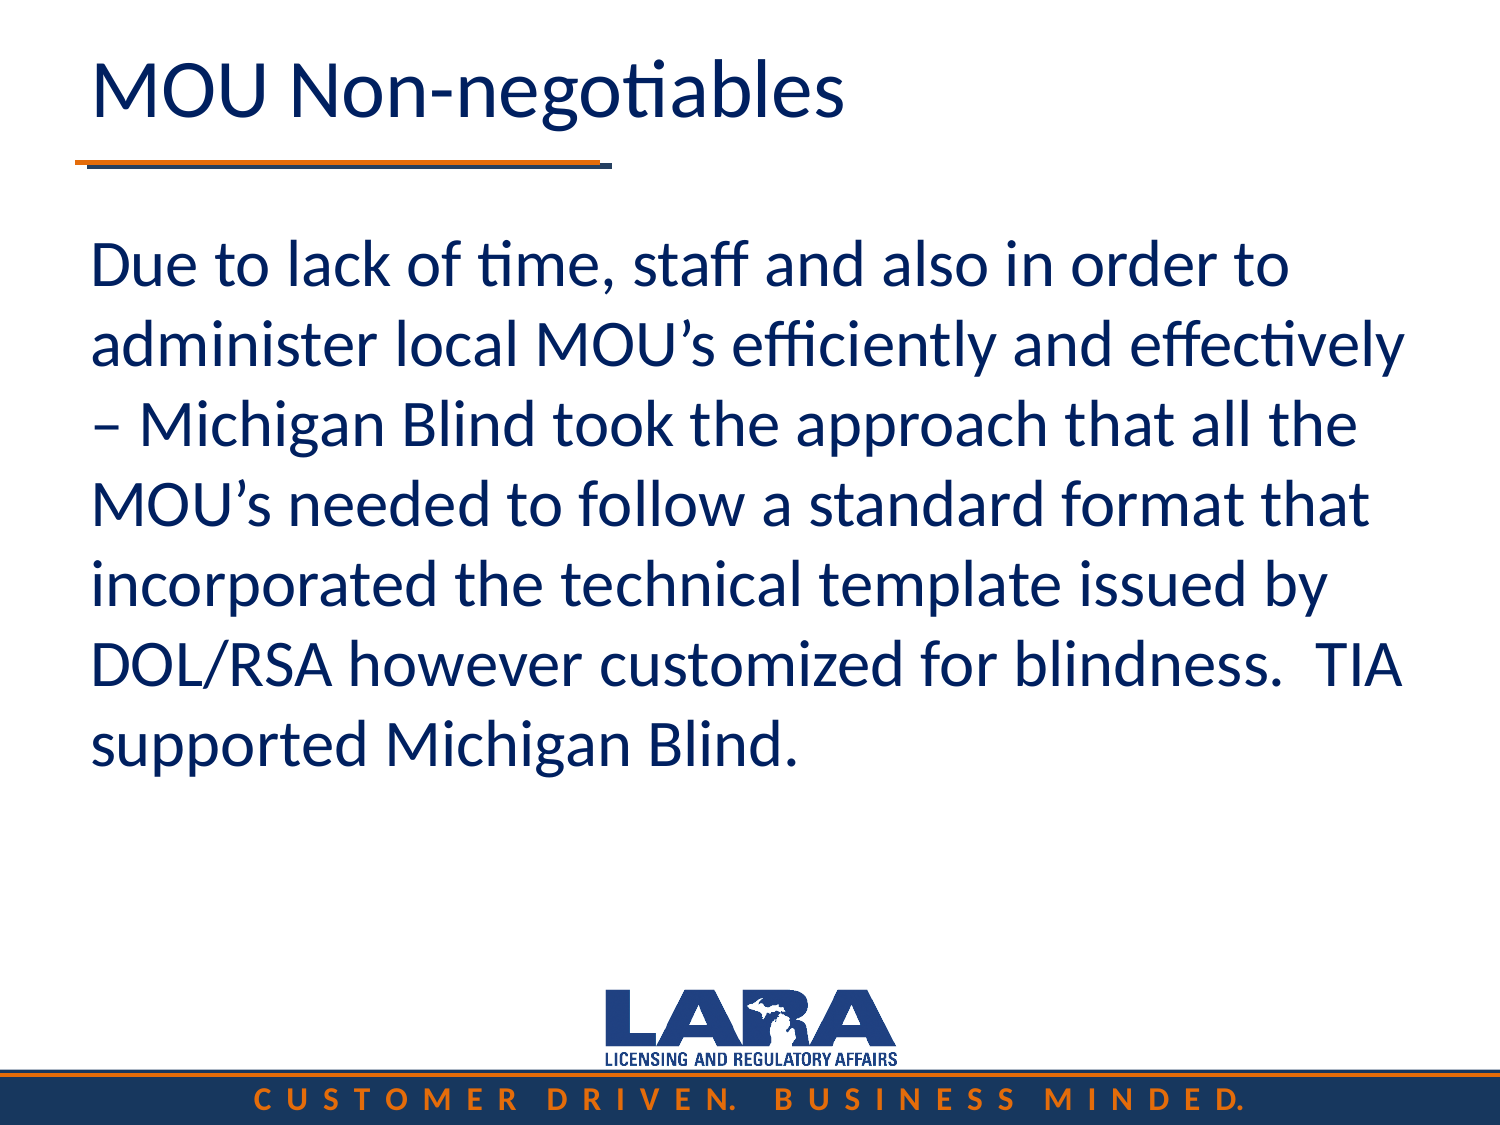

# MOU Non-negotiables
Due to lack of time, staff and also in order to administer local MOU’s efficiently and effectively – Michigan Blind took the approach that all the MOU’s needed to follow a standard format that incorporated the technical template issued by DOL/RSA however customized for blindness.  TIA supported Michigan Blind.